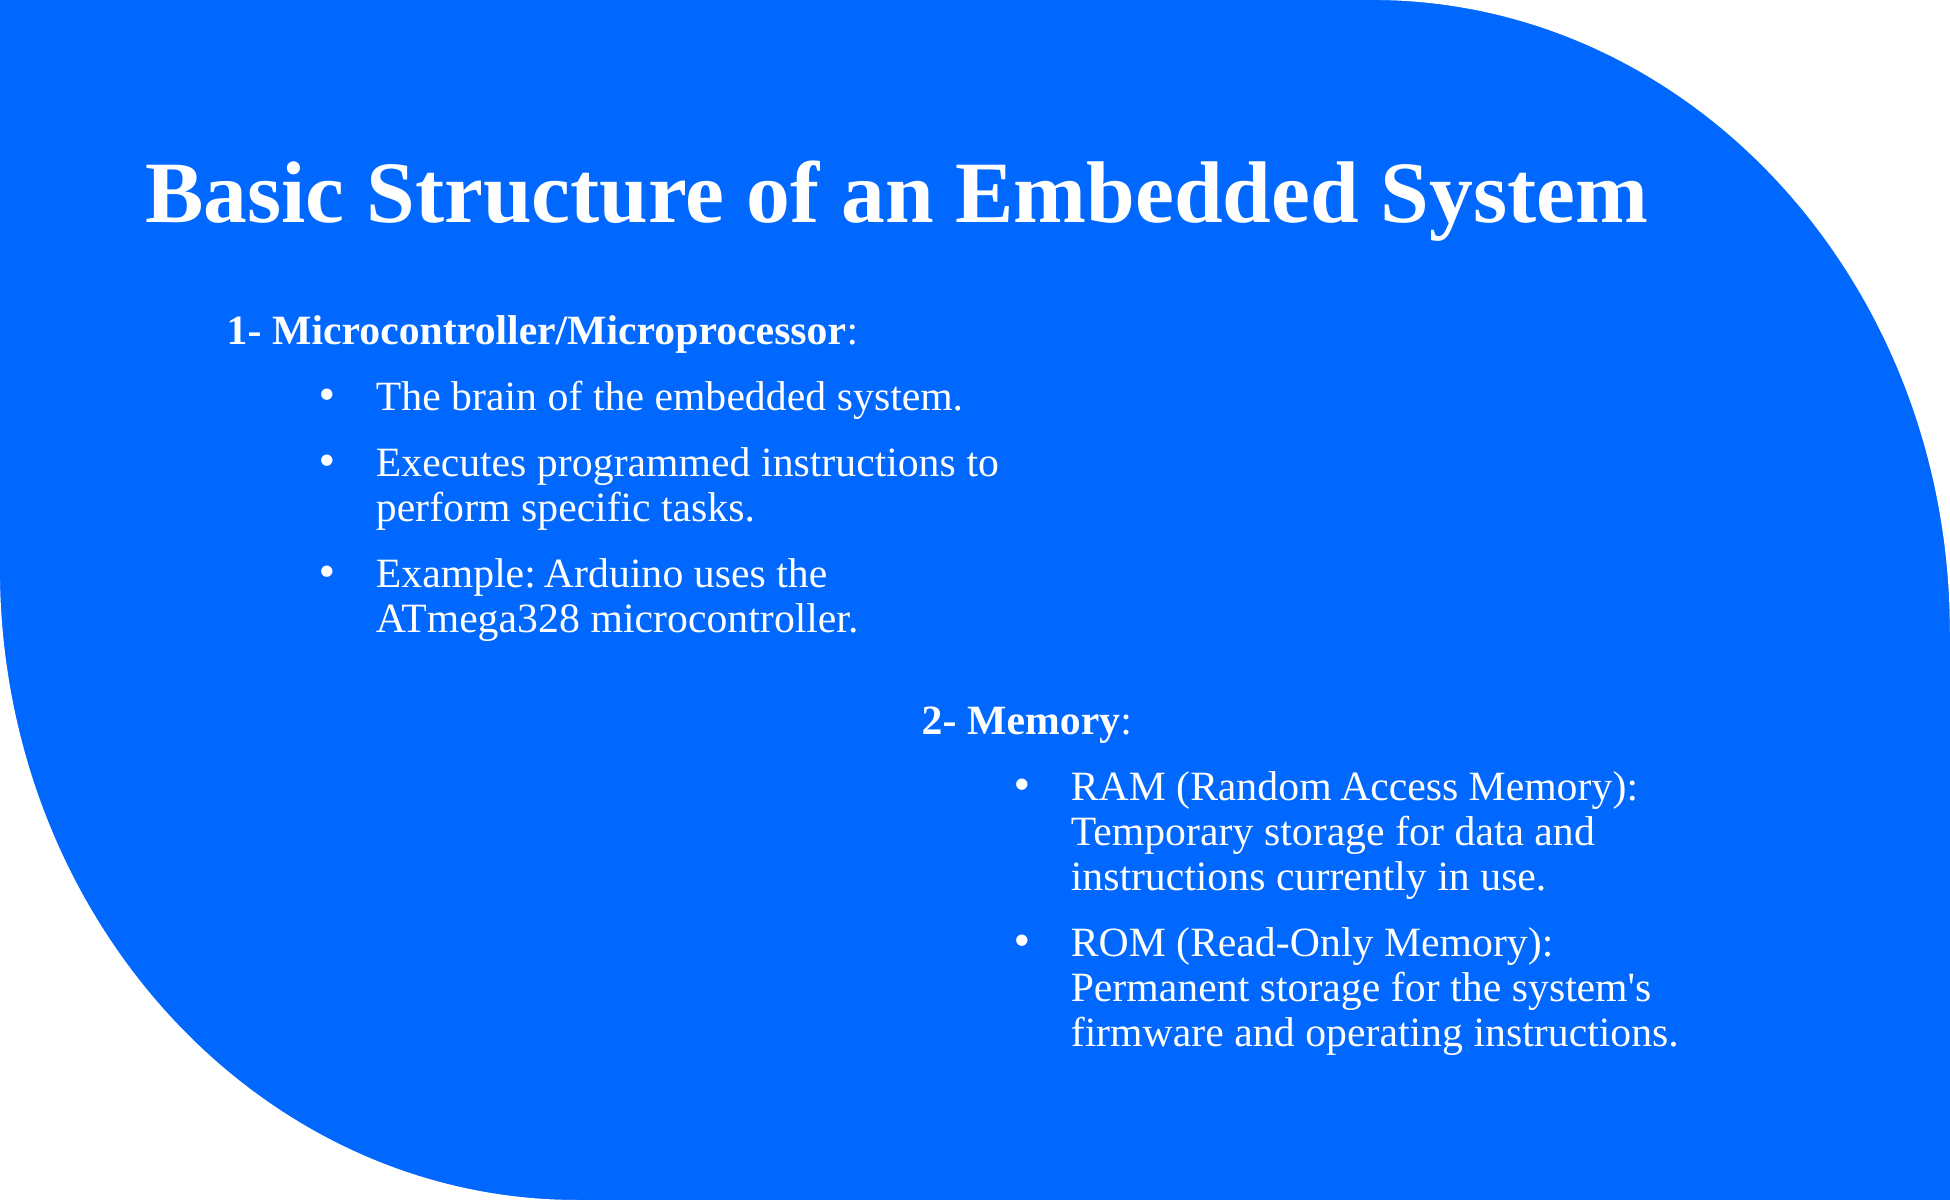

# Basic Structure of an Embedded System
1- Microcontroller/Microprocessor:
The brain of the embedded system.
Executes programmed instructions to perform specific tasks.
Example: Arduino uses the ATmega328 microcontroller.
2- Memory:
RAM (Random Access Memory): Temporary storage for data and instructions currently in use.
ROM (Read-Only Memory): Permanent storage for the system's firmware and operating instructions.